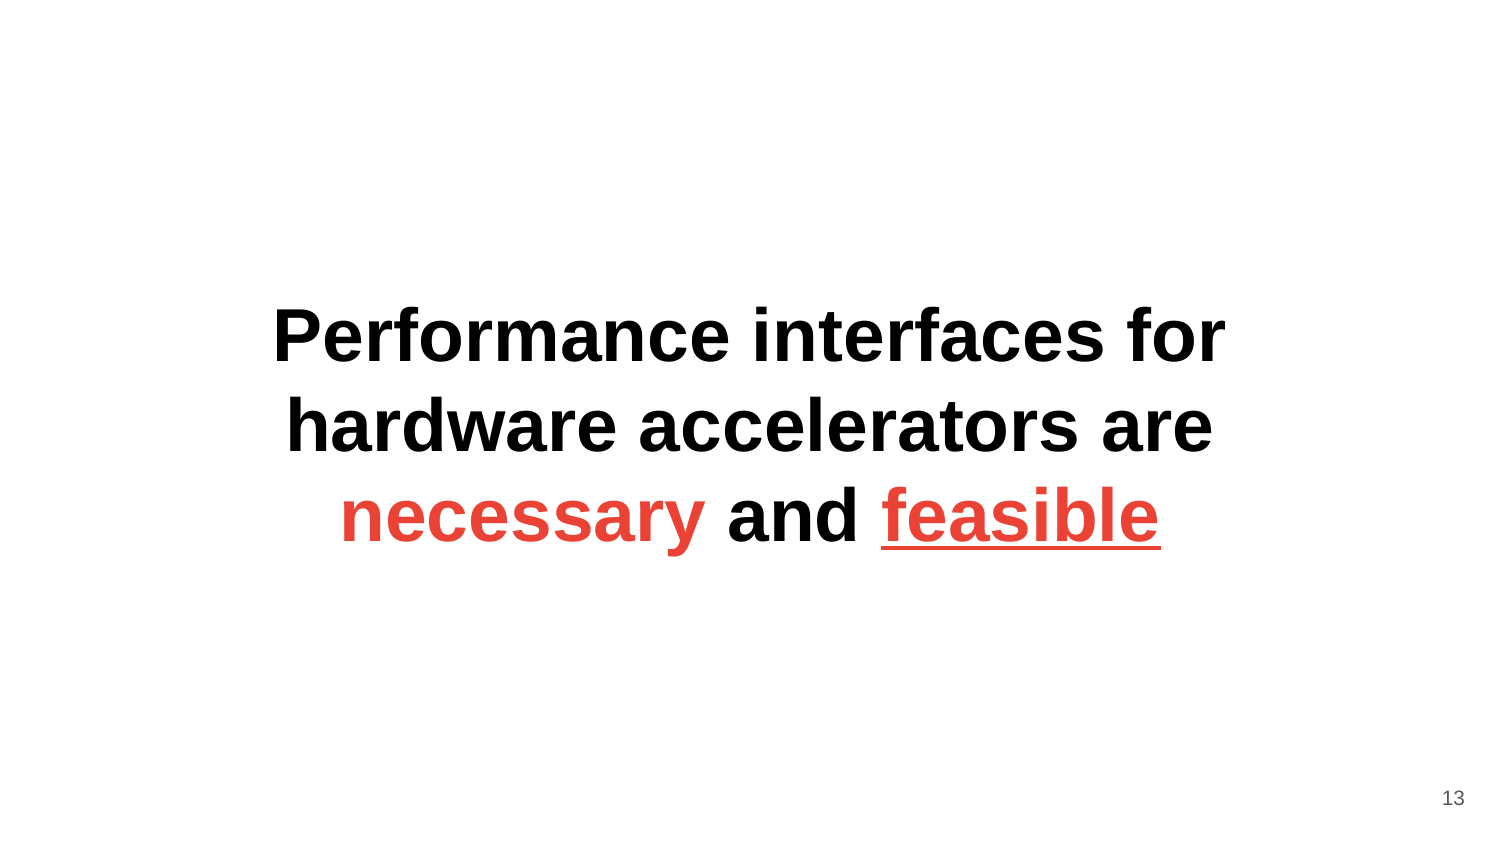

Performance interfaces for hardware accelerators are necessary and feasible
13